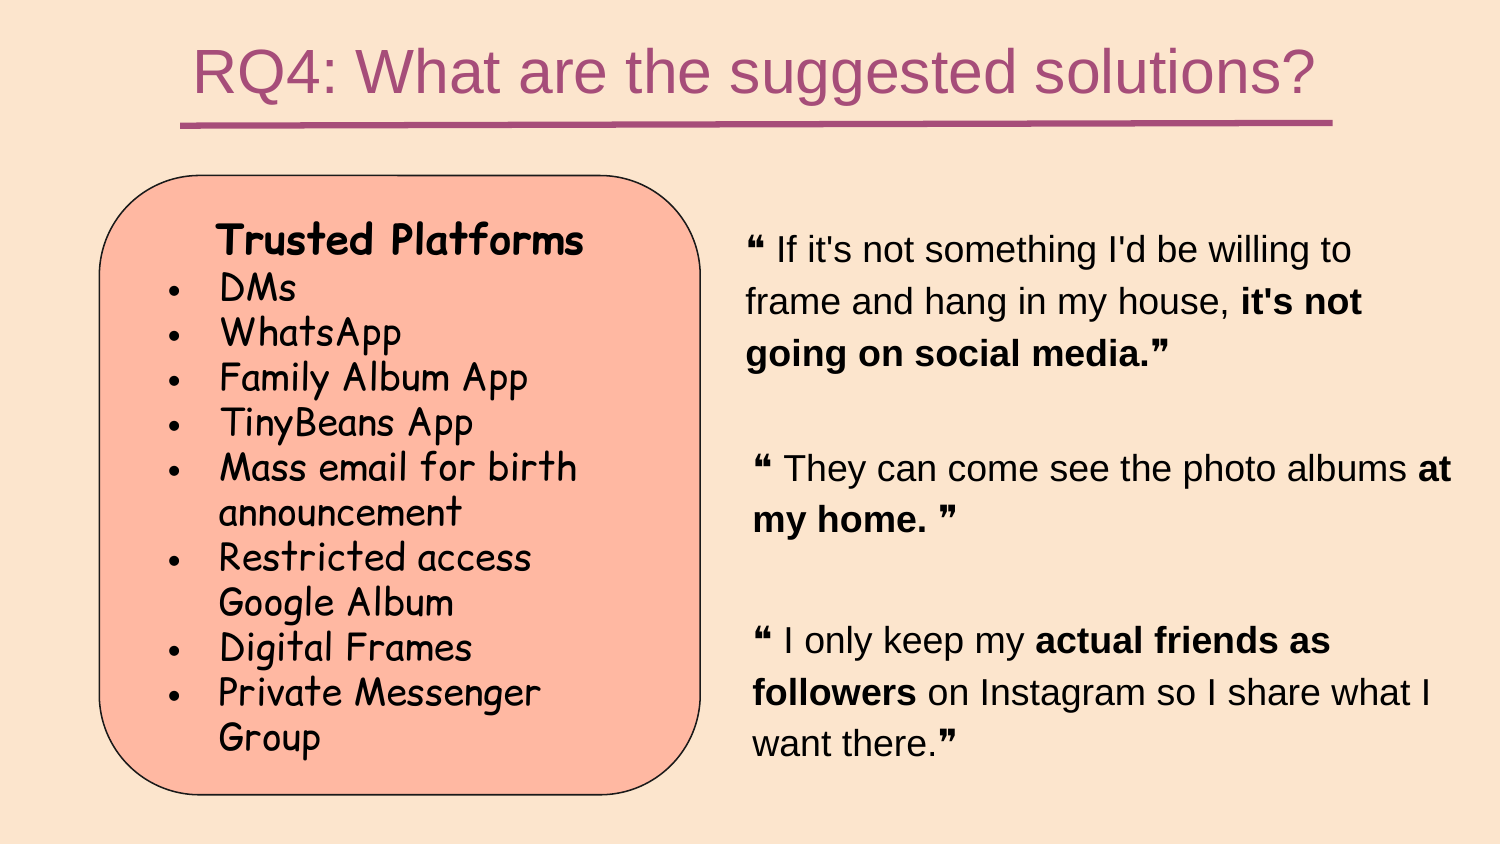

RQ4: What are the suggested solutions?
Trusted Platforms
DMs
WhatsApp
Family Album App
TinyBeans App
Mass email for birth announcement
Restricted access Google Album
Digital Frames
Private Messenger Group
❝ If it's not something I'd be willing to frame and hang in my house, it's not going on social media.❞
❝ They can come see the photo albums at my home. ❞
❝ I only keep my actual friends as followers on Instagram so I share what I want there.❞